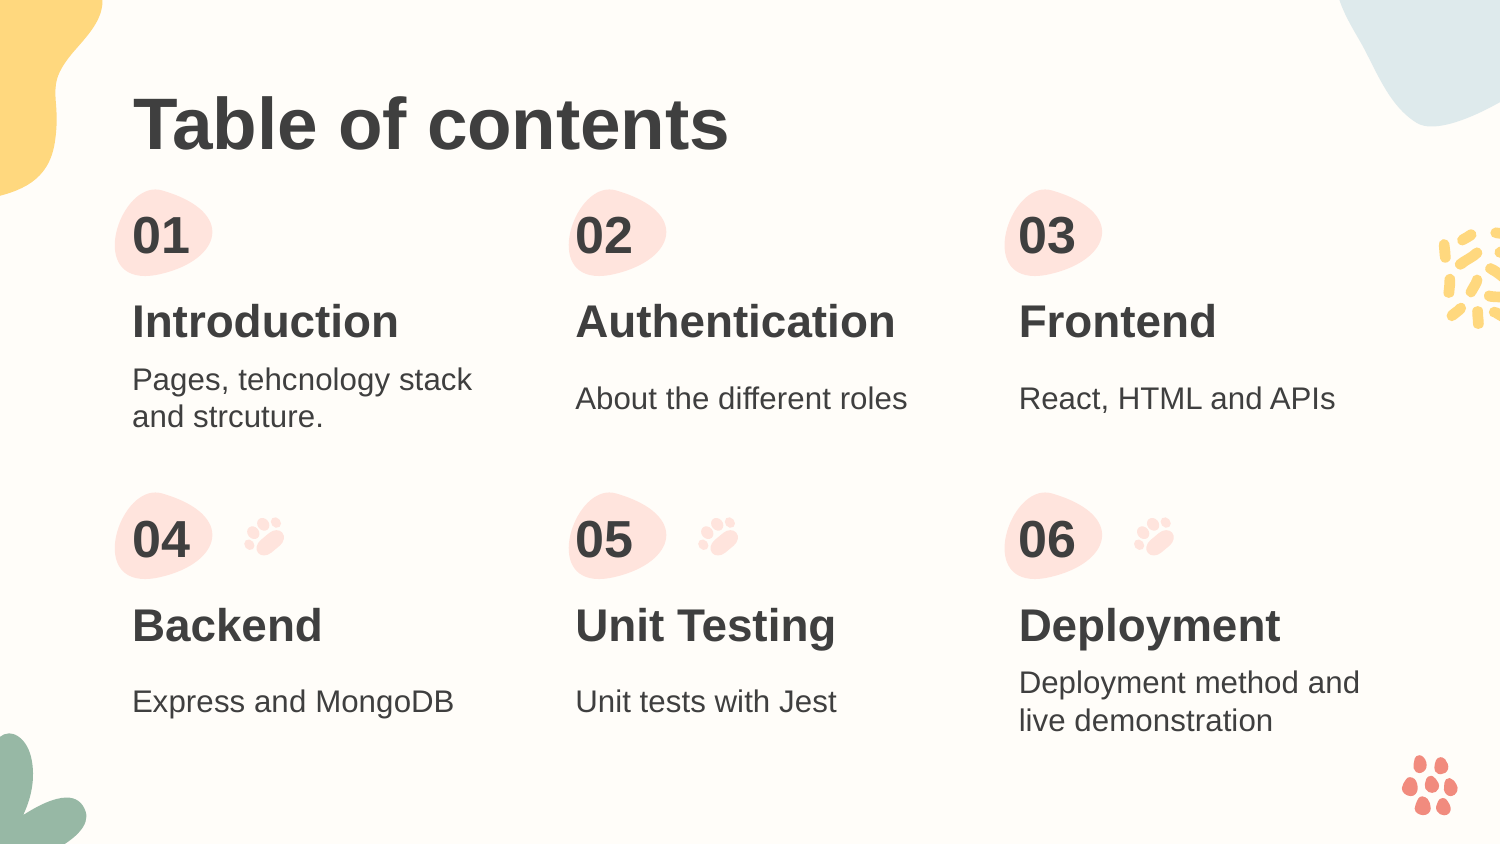

# Table of contents
01
02
03

Introduction
Authentication
Frontend
Pages, tehcnology stack and strcuture.
About the different roles
React, HTML and APIs

04
05
06

Backend
Unit Testing
Deployment
Express and MongoDB
Unit tests with Jest
Deployment method and live demonstration